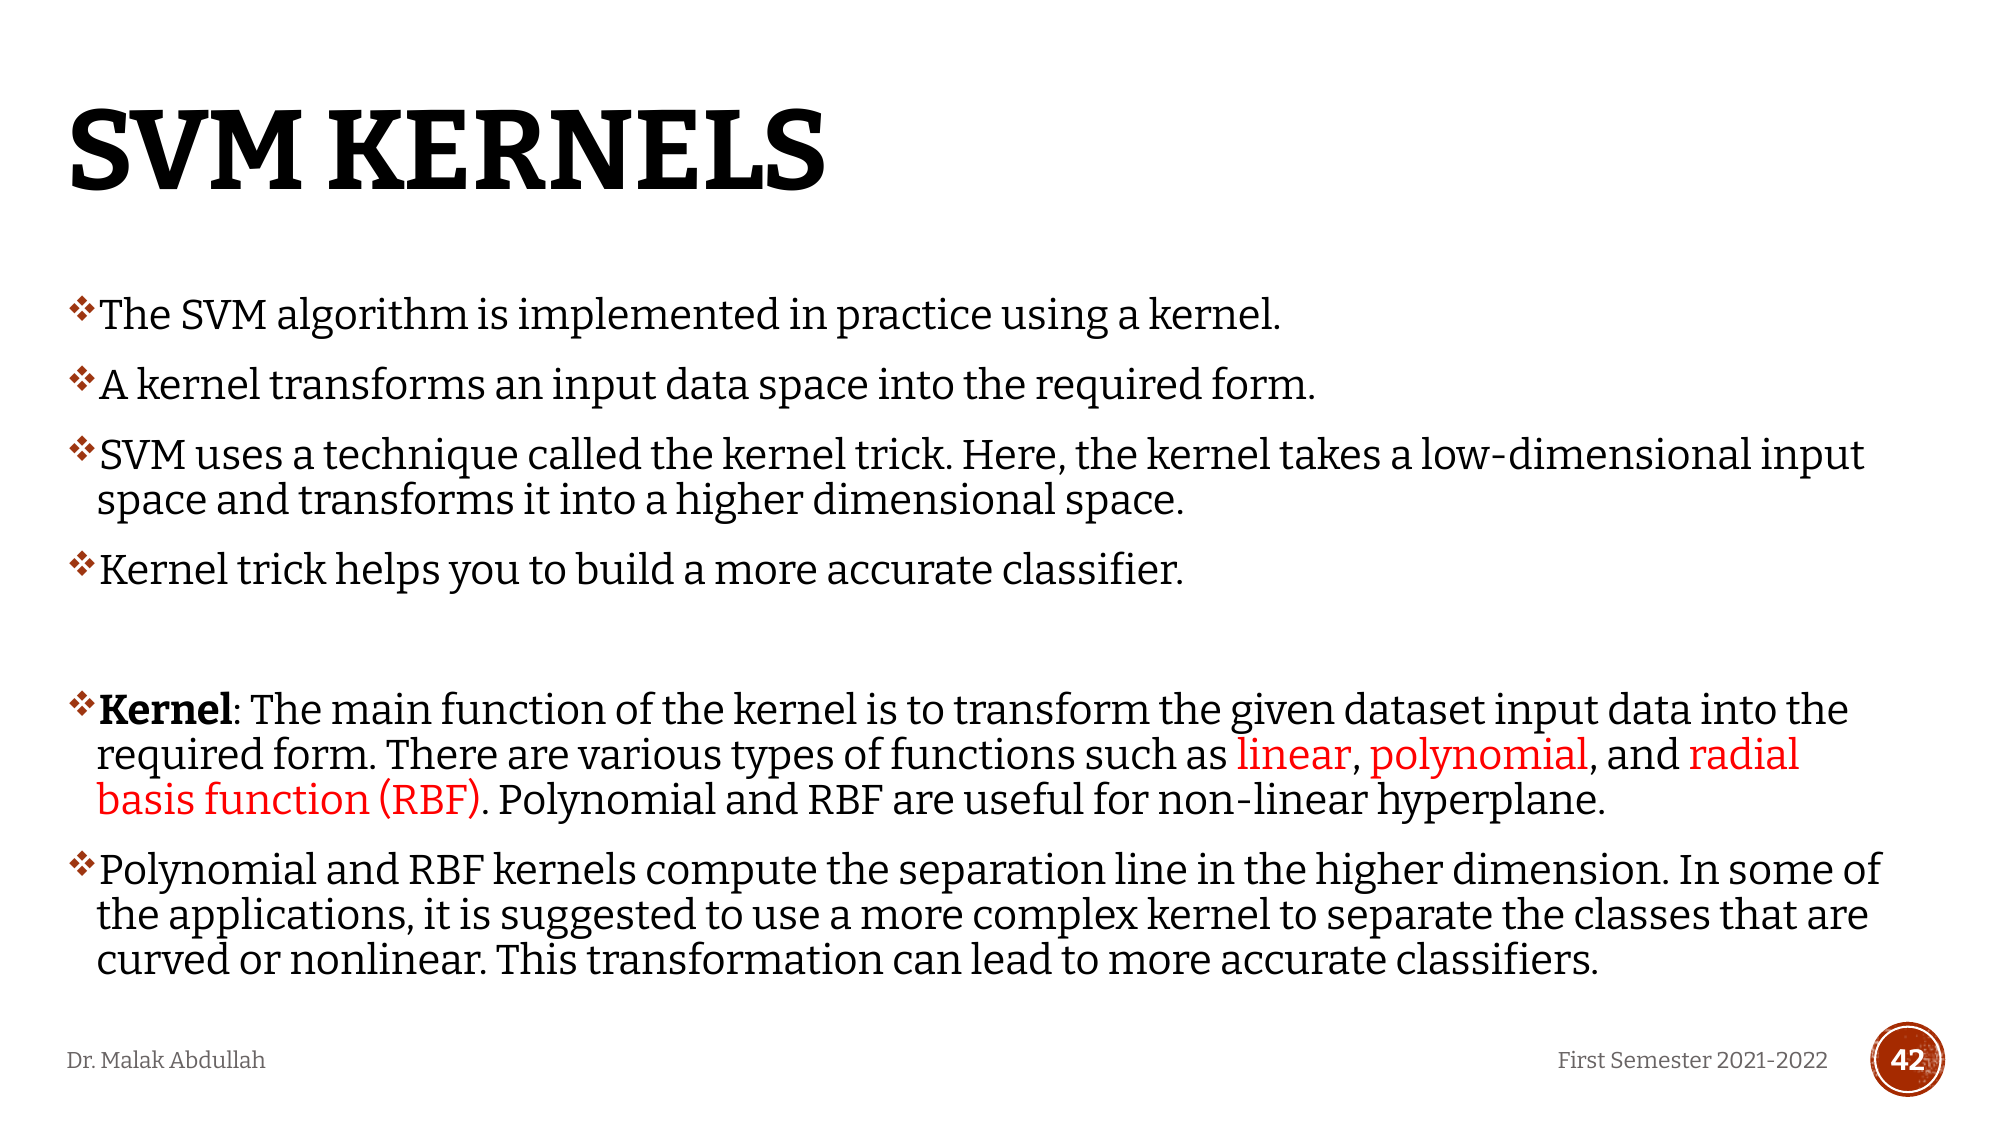

# SVM Kernels
The SVM algorithm is implemented in practice using a kernel.
A kernel transforms an input data space into the required form.
SVM uses a technique called the kernel trick. Here, the kernel takes a low-dimensional input space and transforms it into a higher dimensional space.
Kernel trick helps you to build a more accurate classifier.

Kernel: The main function of the kernel is to transform the given dataset input data into the required form. There are various types of functions such as linear, polynomial, and radial basis function (RBF). Polynomial and RBF are useful for non-linear hyperplane.
Polynomial and RBF kernels compute the separation line in the higher dimension. In some of the applications, it is suggested to use a more complex kernel to separate the classes that are curved or nonlinear. This transformation can lead to more accurate classifiers.

Dr. Malak Abdullah
First Semester 2021-2022
42